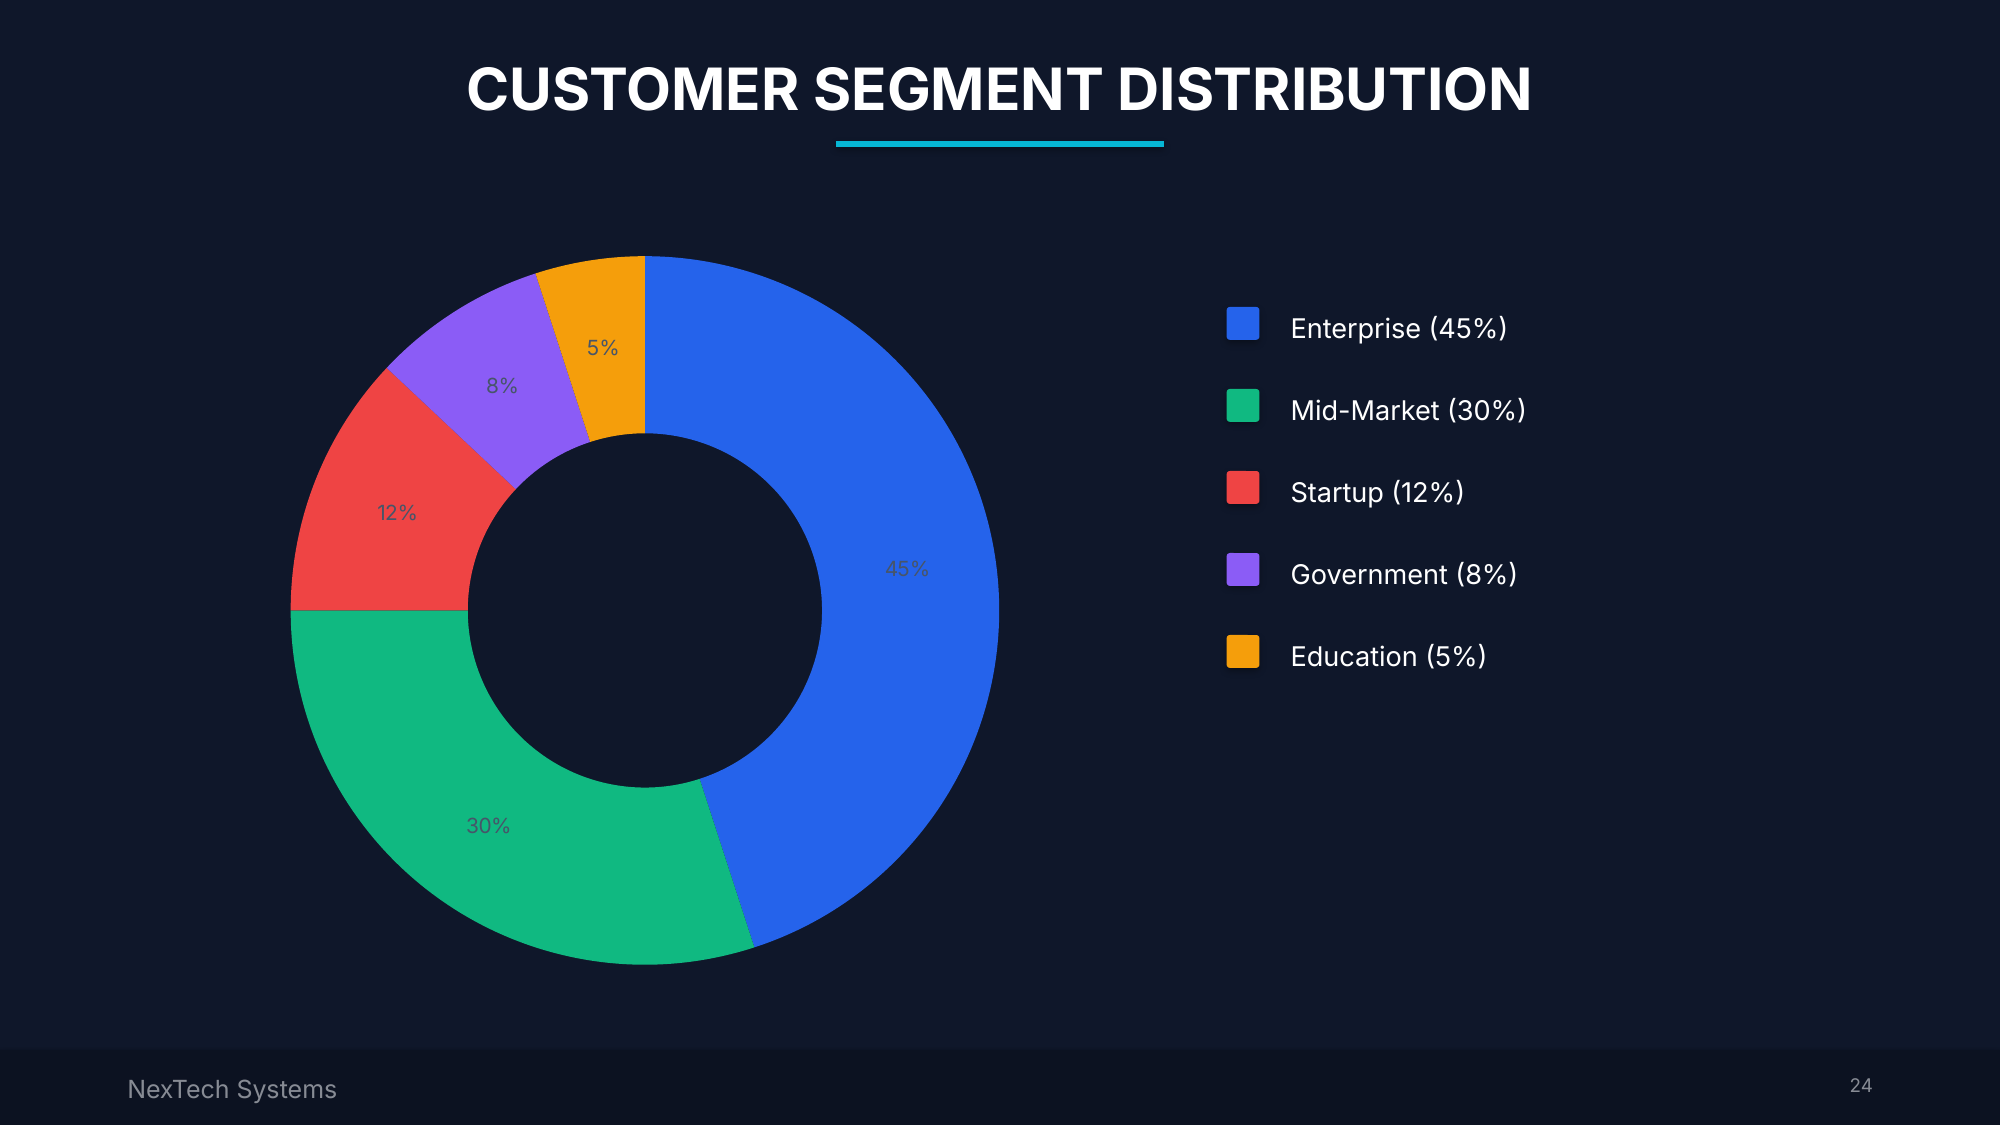

CUSTOMER SEGMENT DISTRIBUTION

### Chart

| Category | Share |
|---|---|
| Enterprise | 45.0 |
| Mid-Market | 30.0 |
| Startup | 12.0 |
| Government | 8.0 |
| Education | 5.0 |
Enterprise (45%)

Mid-Market (30%)

Startup (12%)

Government (8%)

Education (5%)

NexTech Systems
24